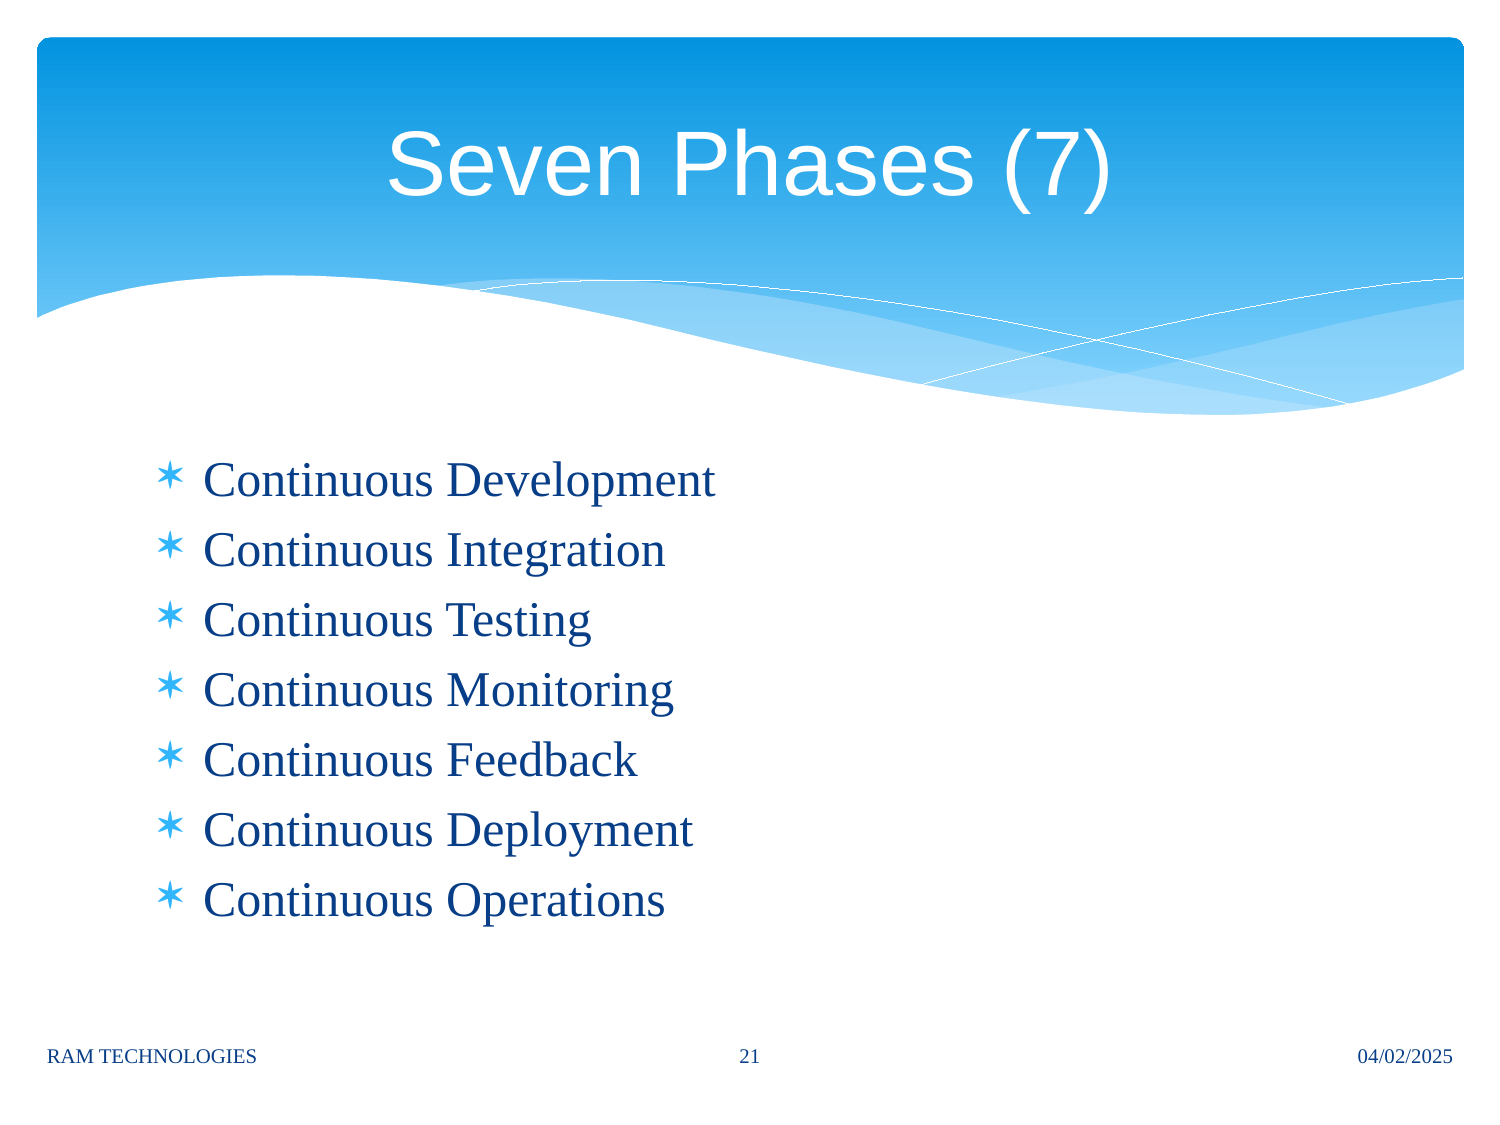

# Seven Phases (7)
Continuous Development
Continuous Integration
Continuous Testing
Continuous Monitoring
Continuous Feedback
Continuous Deployment
Continuous Operations

21
RAM TECHNOLOGIES
04/02/2025